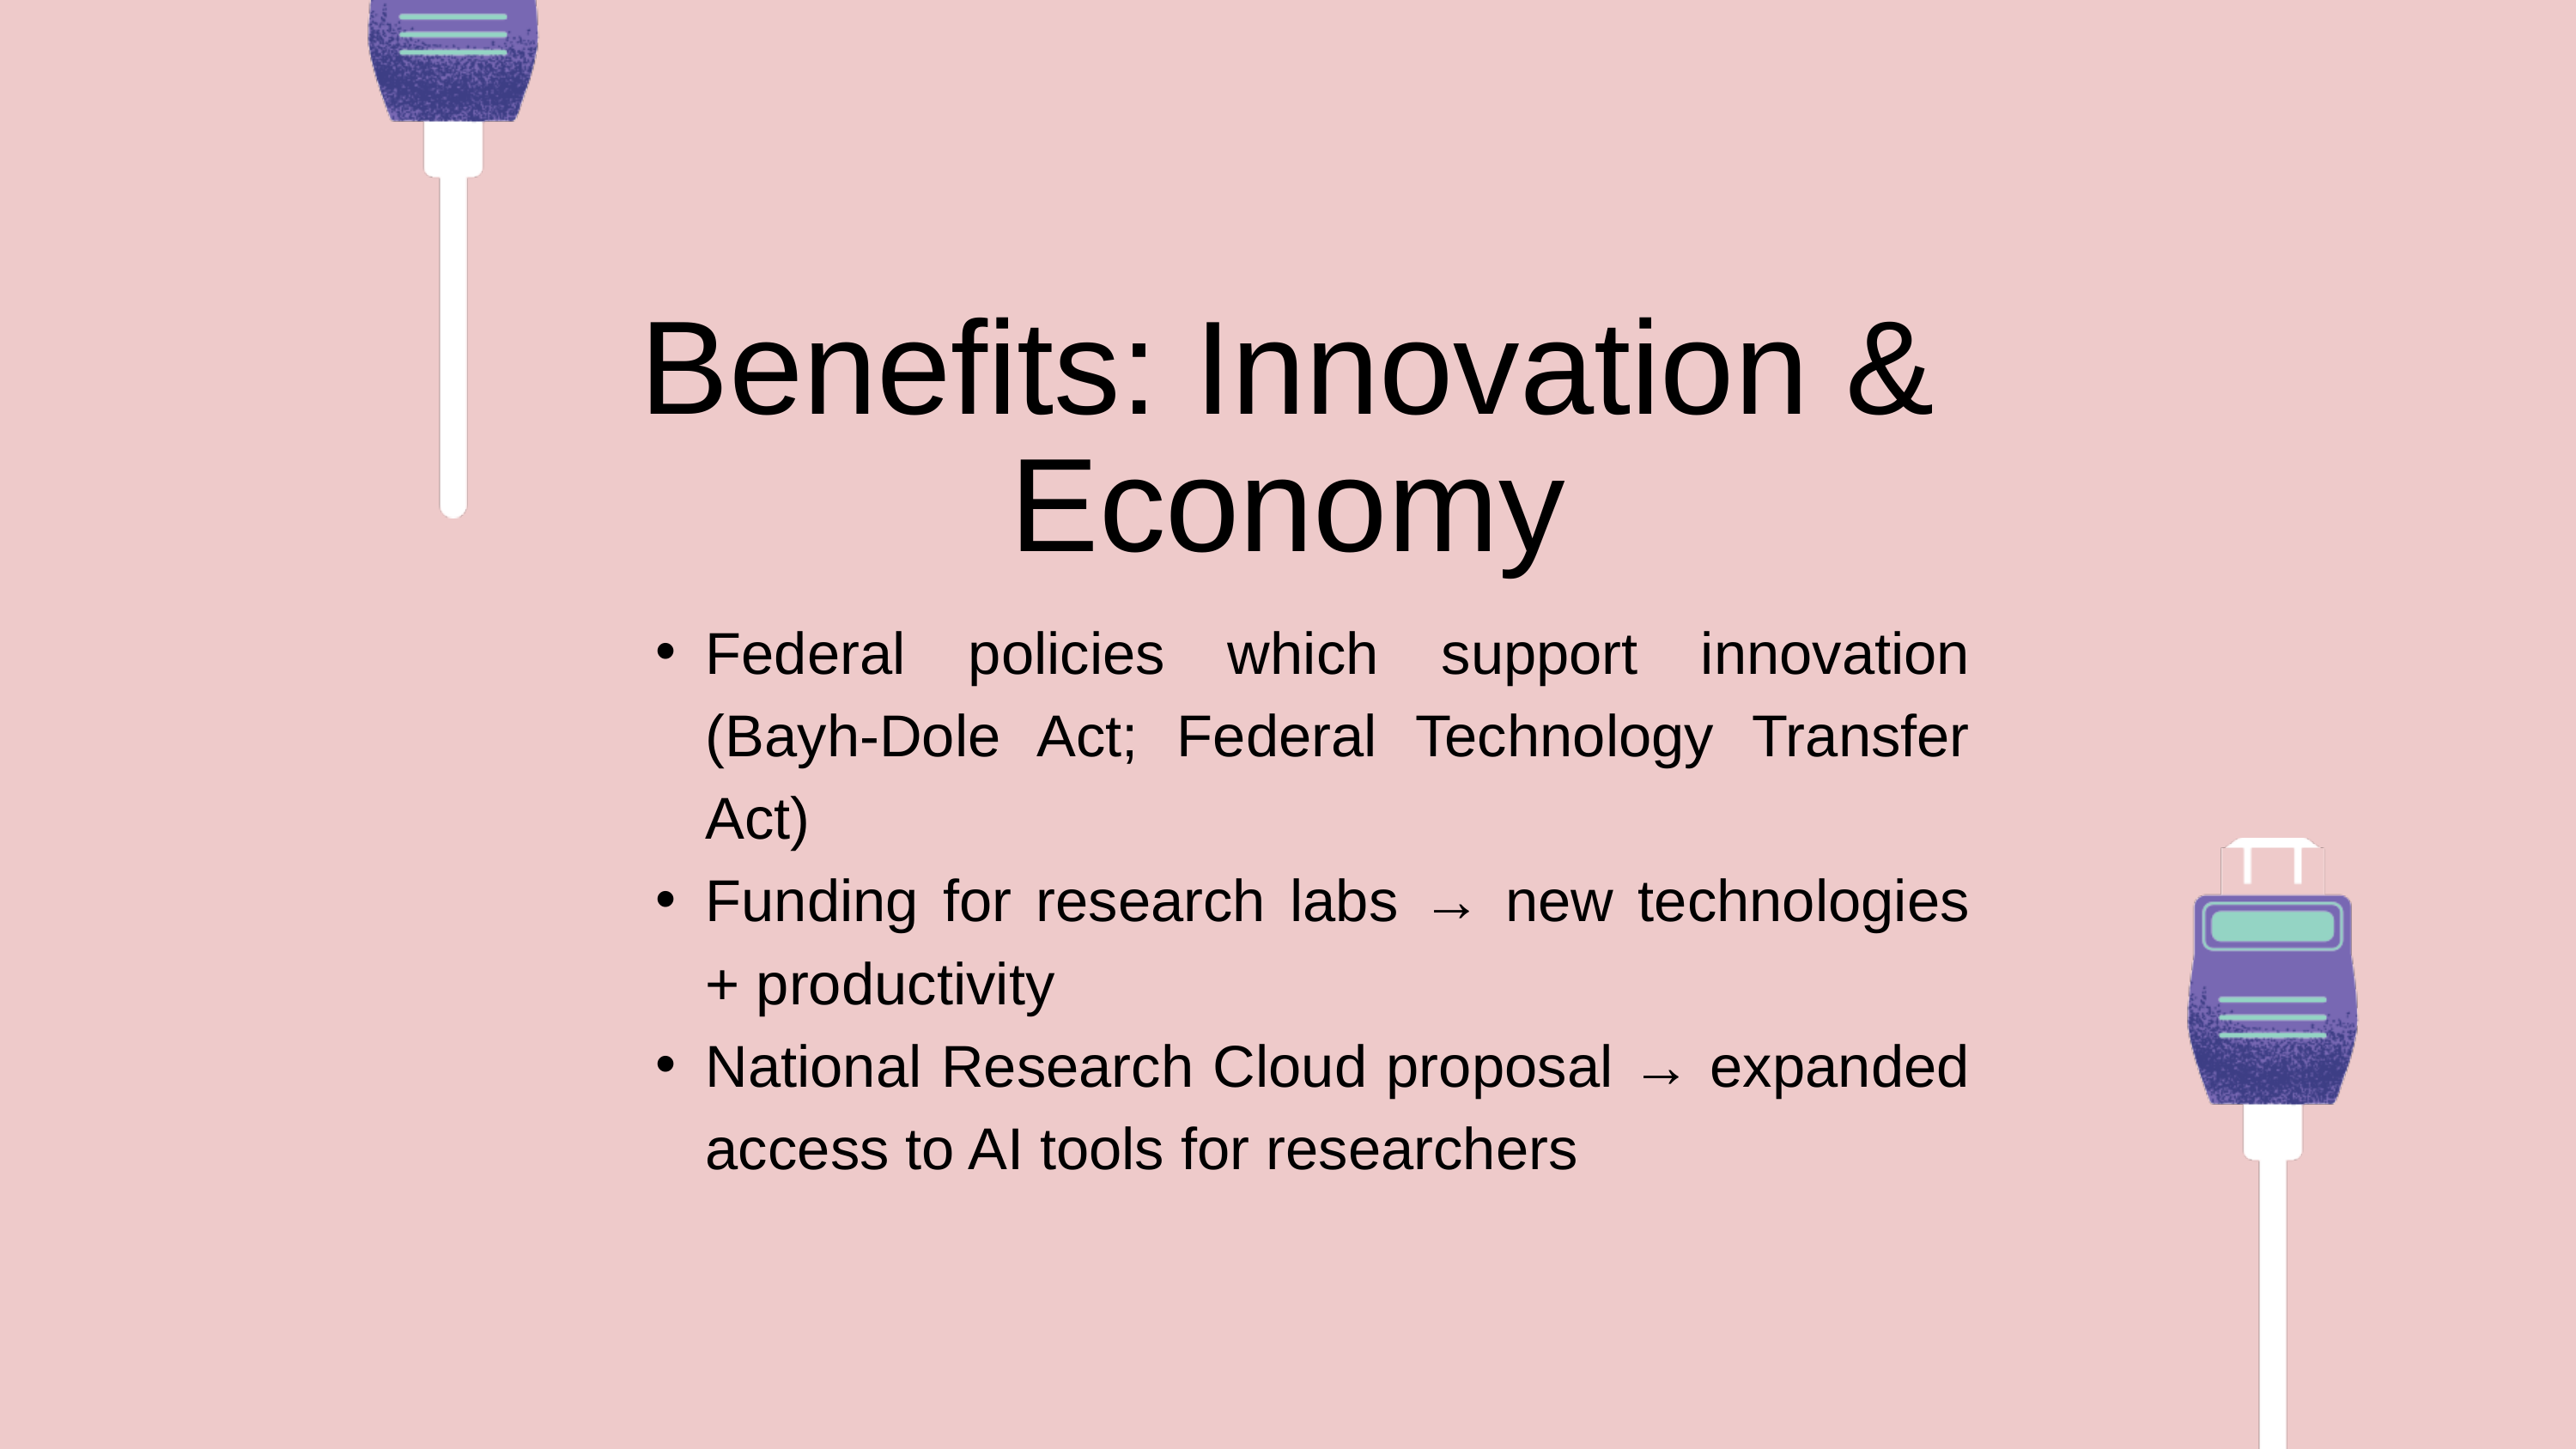

Benefits: Innovation & Economy
Federal policies which support innovation (Bayh-Dole Act; Federal Technology Transfer Act)
Funding for research labs → new technologies + productivity
National Research Cloud proposal → expanded access to AI tools for researchers